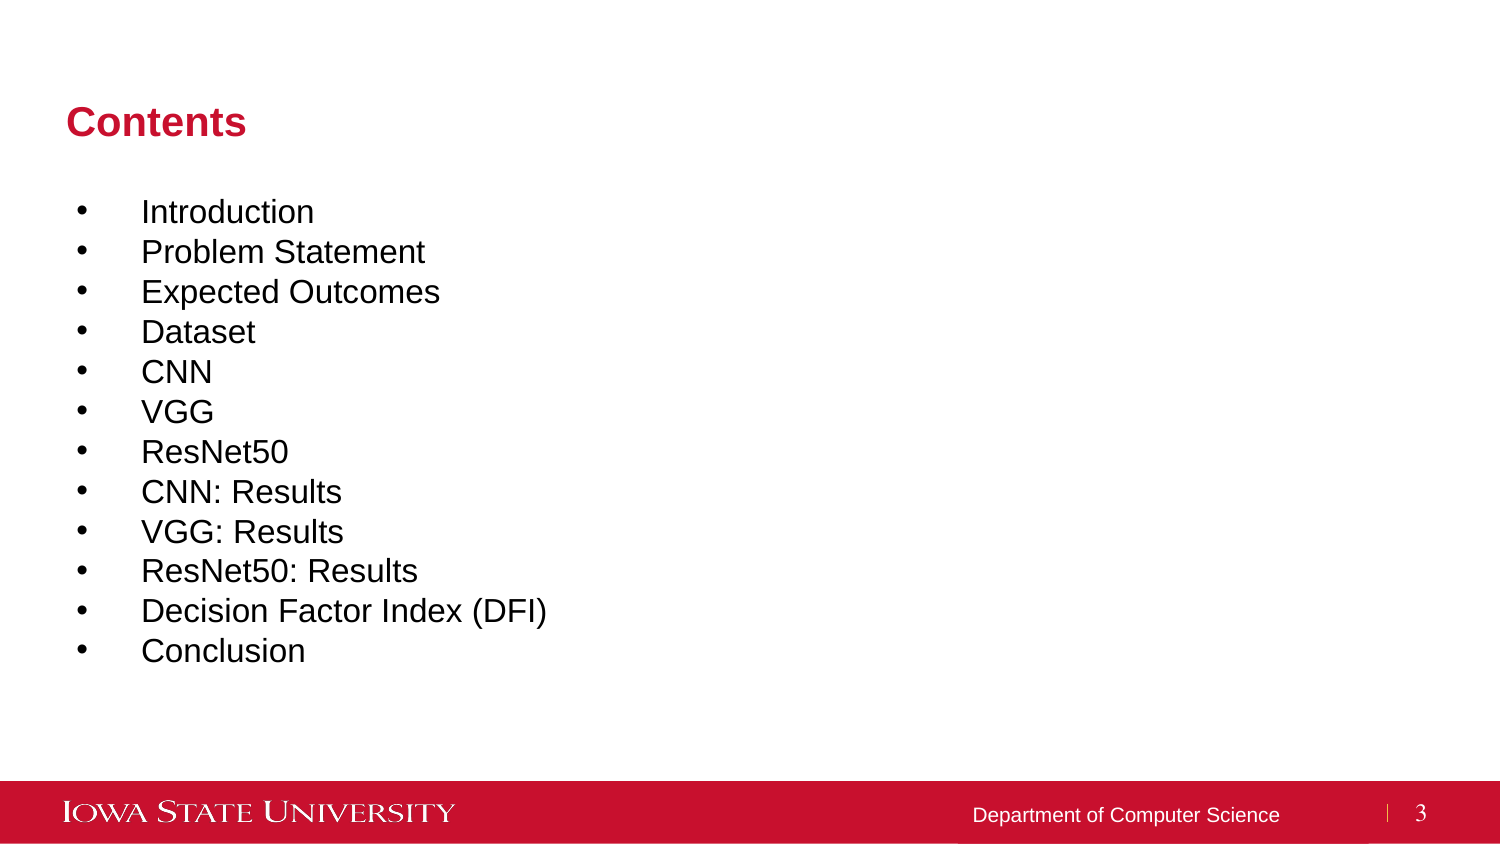

# Contents
Introduction
Problem Statement
Expected Outcomes
Dataset
CNN
VGG
ResNet50
CNN: Results
VGG: Results
ResNet50: Results
Decision Factor Index (DFI)
Conclusion